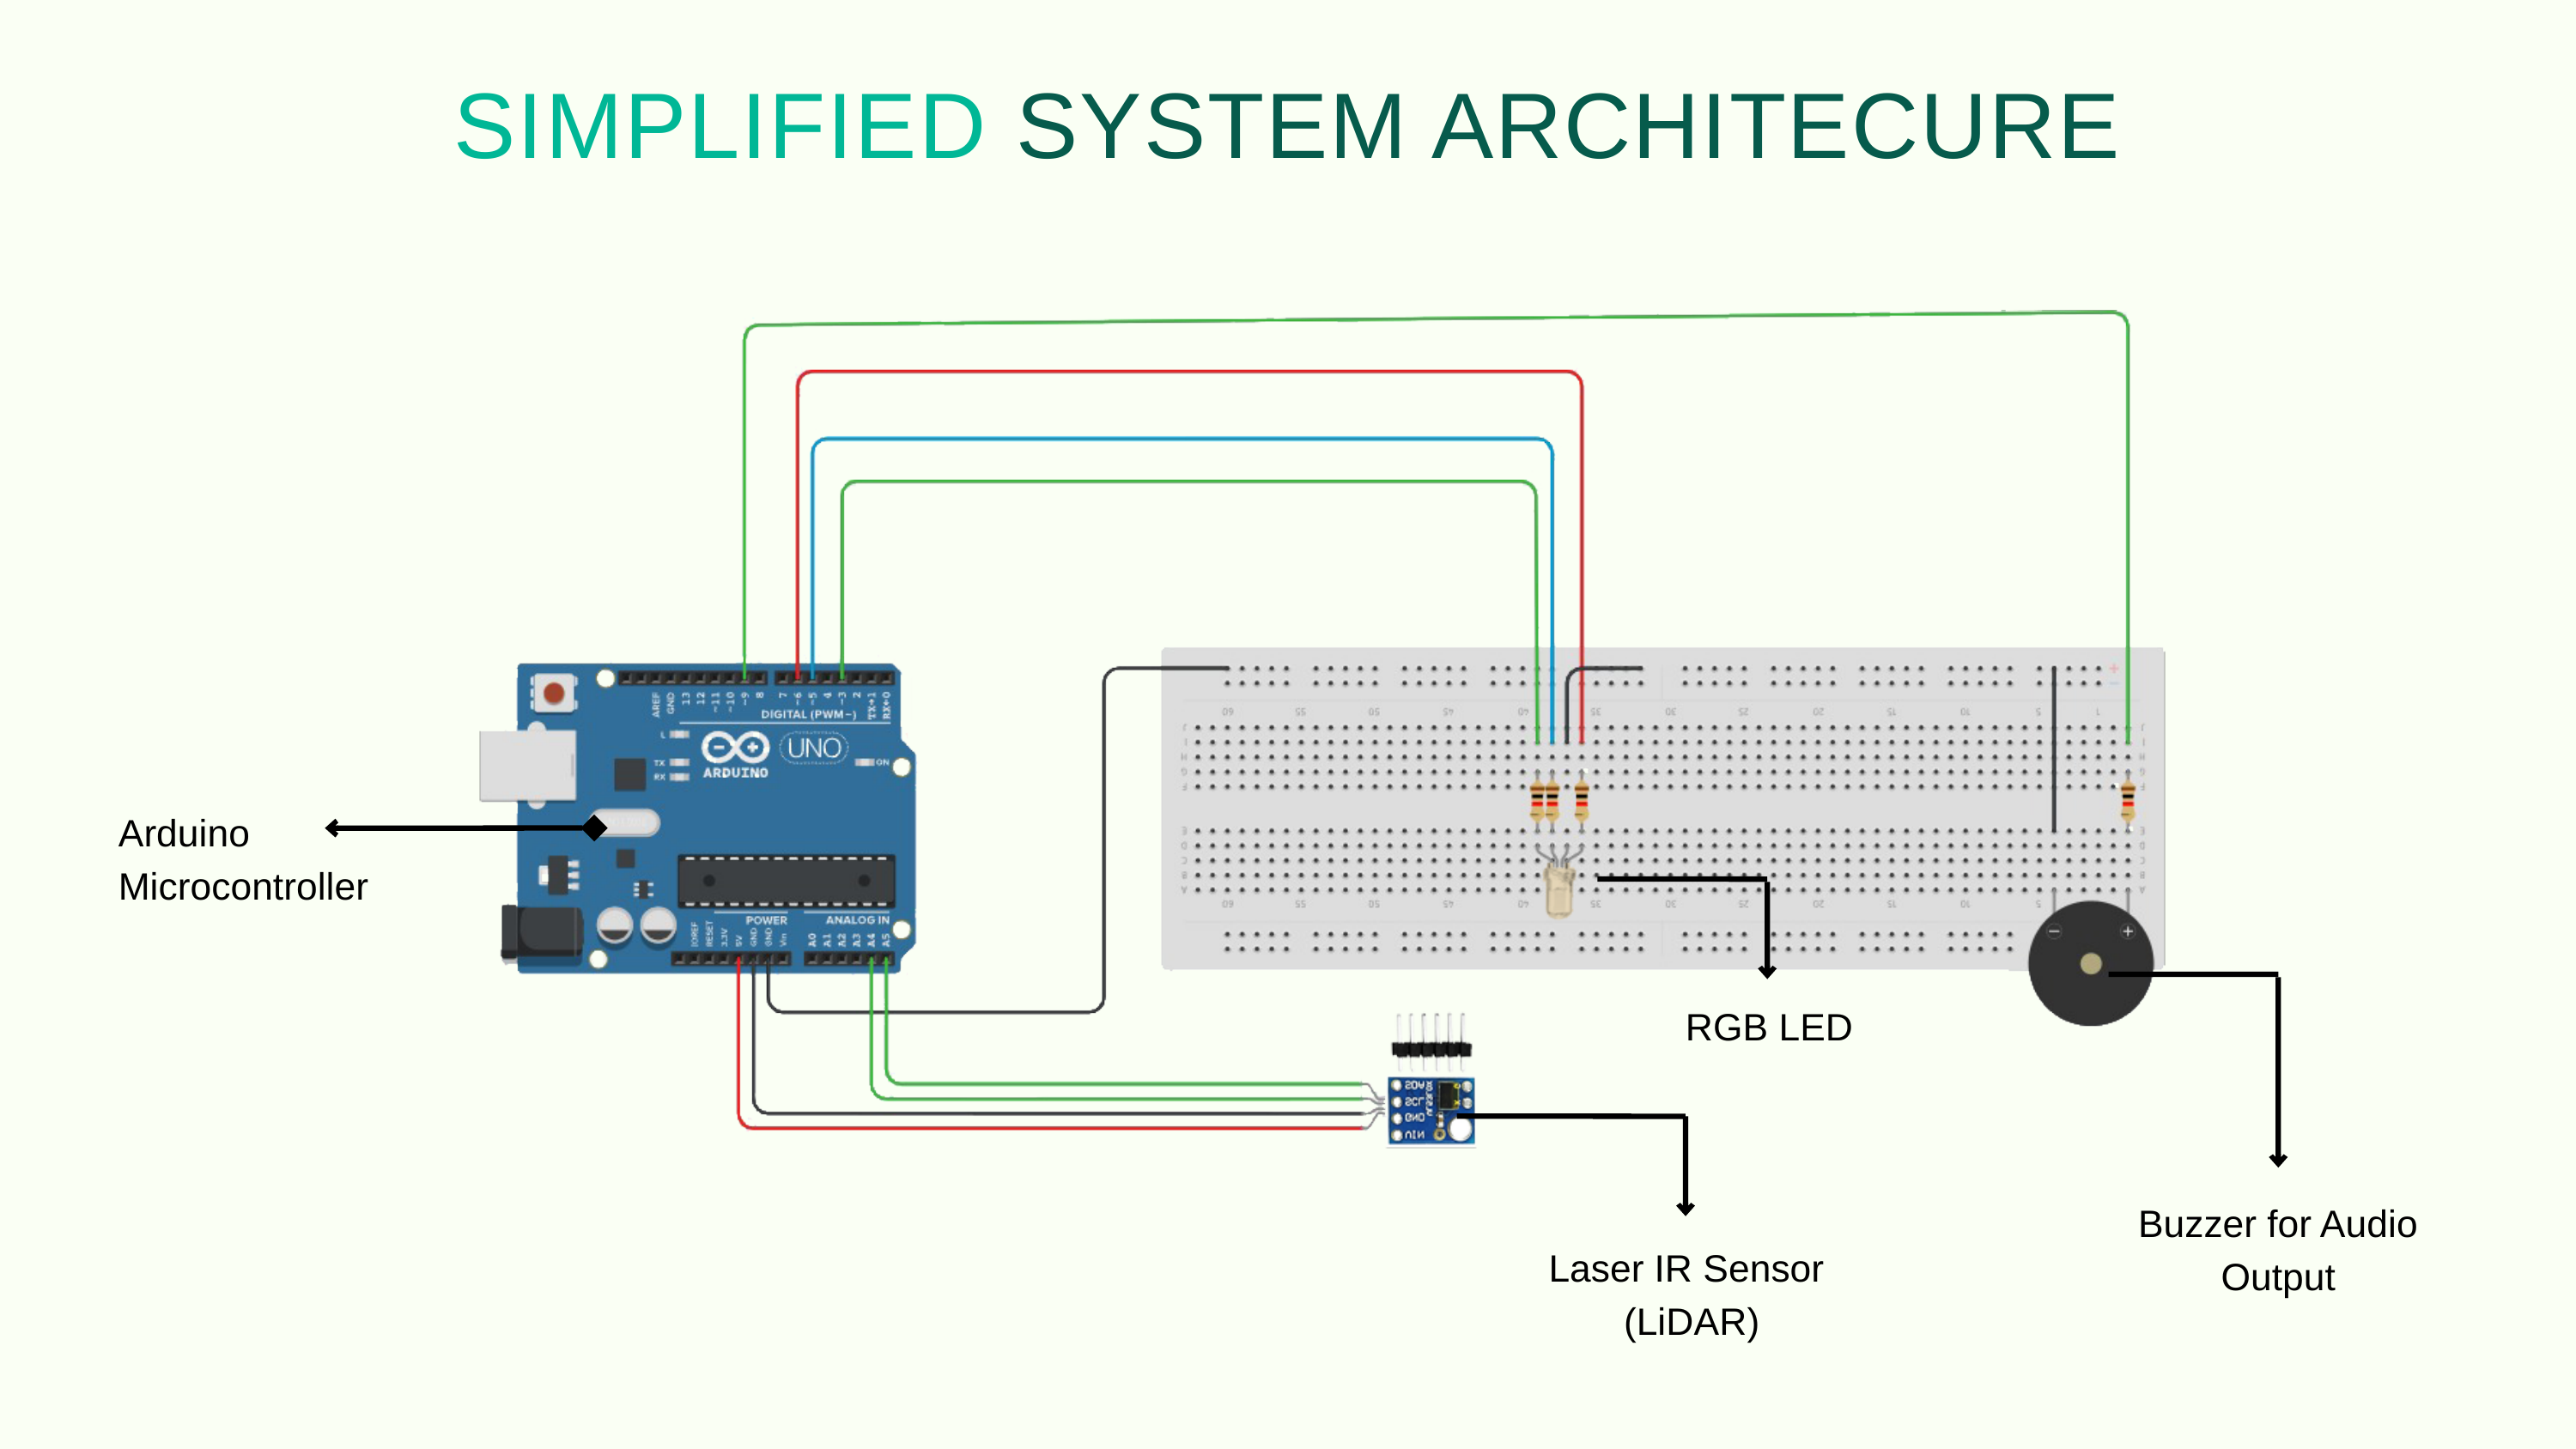

SIMPLIFIED SYSTEM ARCHITECURE

Arduino Microcontroller

RGB LED

Buzzer for Audio Output
Laser IR Sensor  (LiDAR)